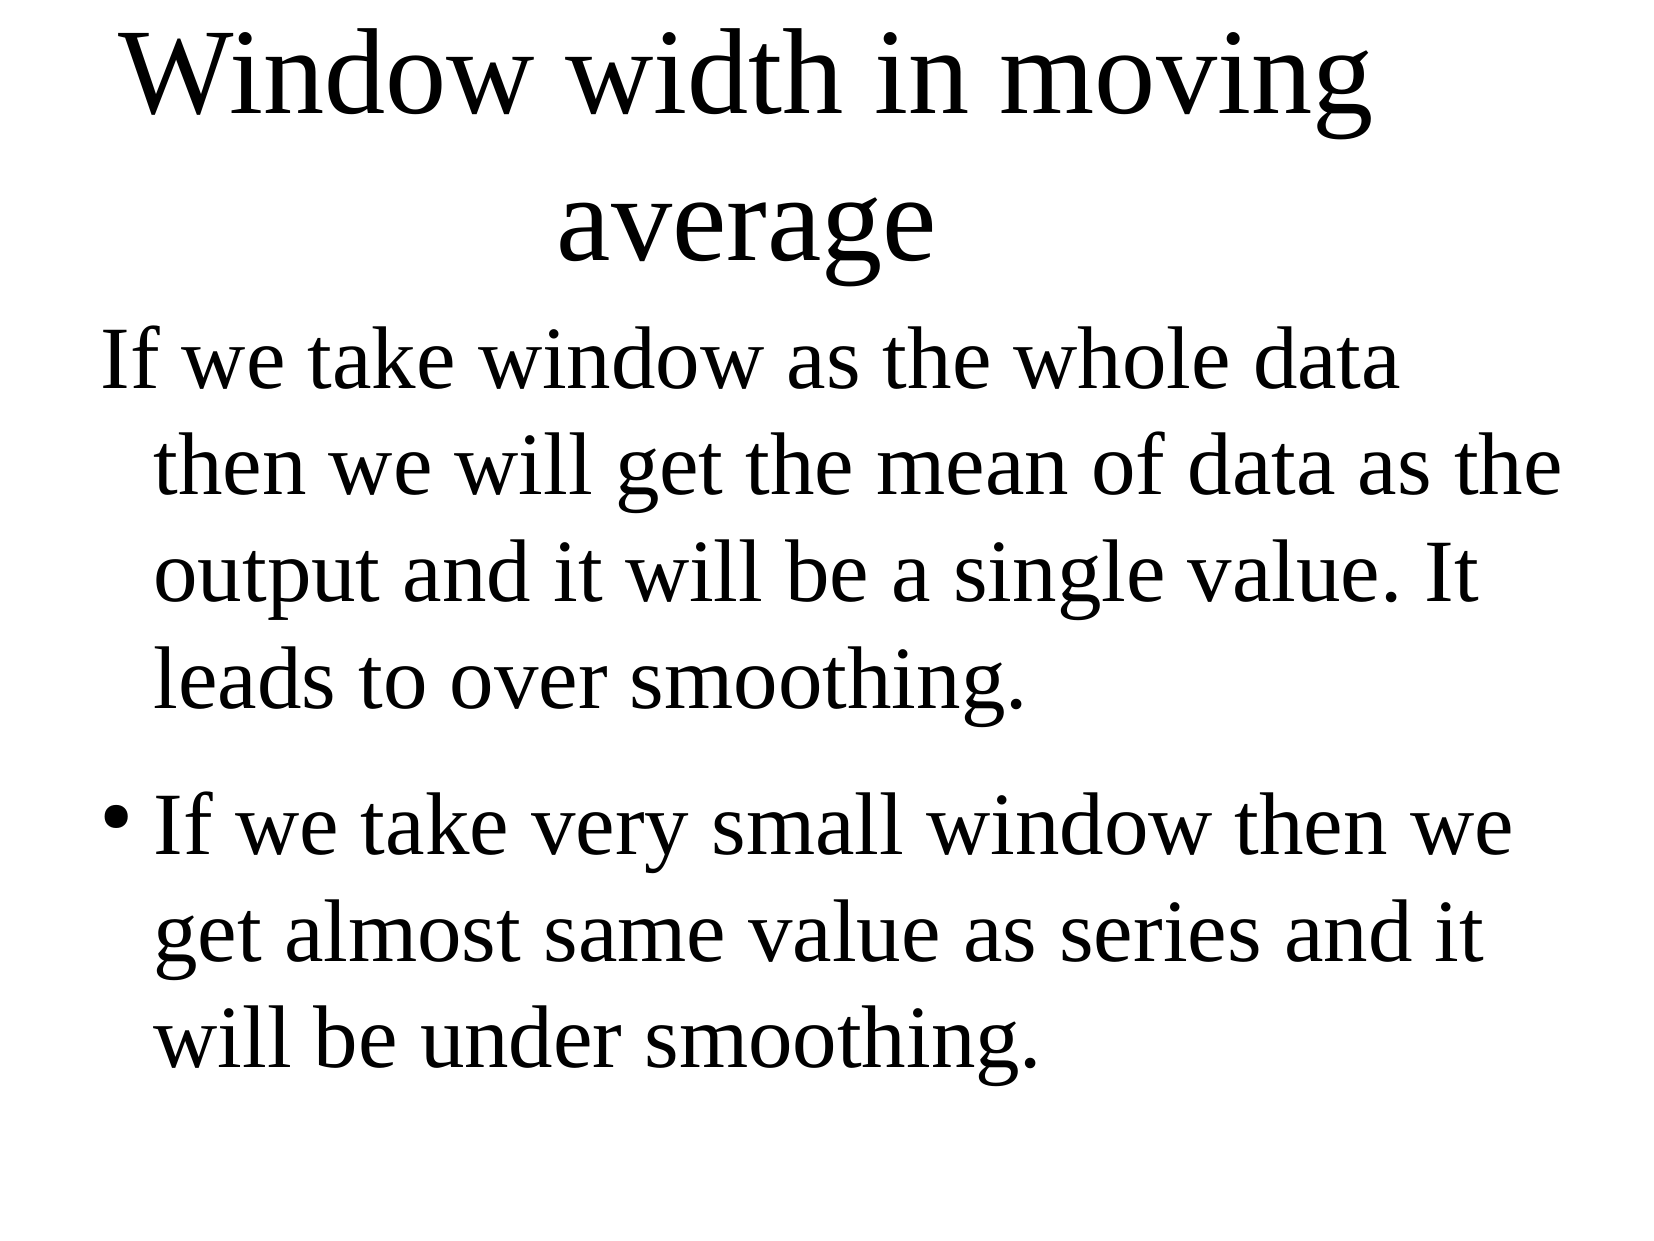

If we take window as the whole data then we will get the mean of data as the output and it will be a single value. It leads to over smoothing.
If we take very small window then we get almost same value as series and it will be under smoothing.
Window width in moving average